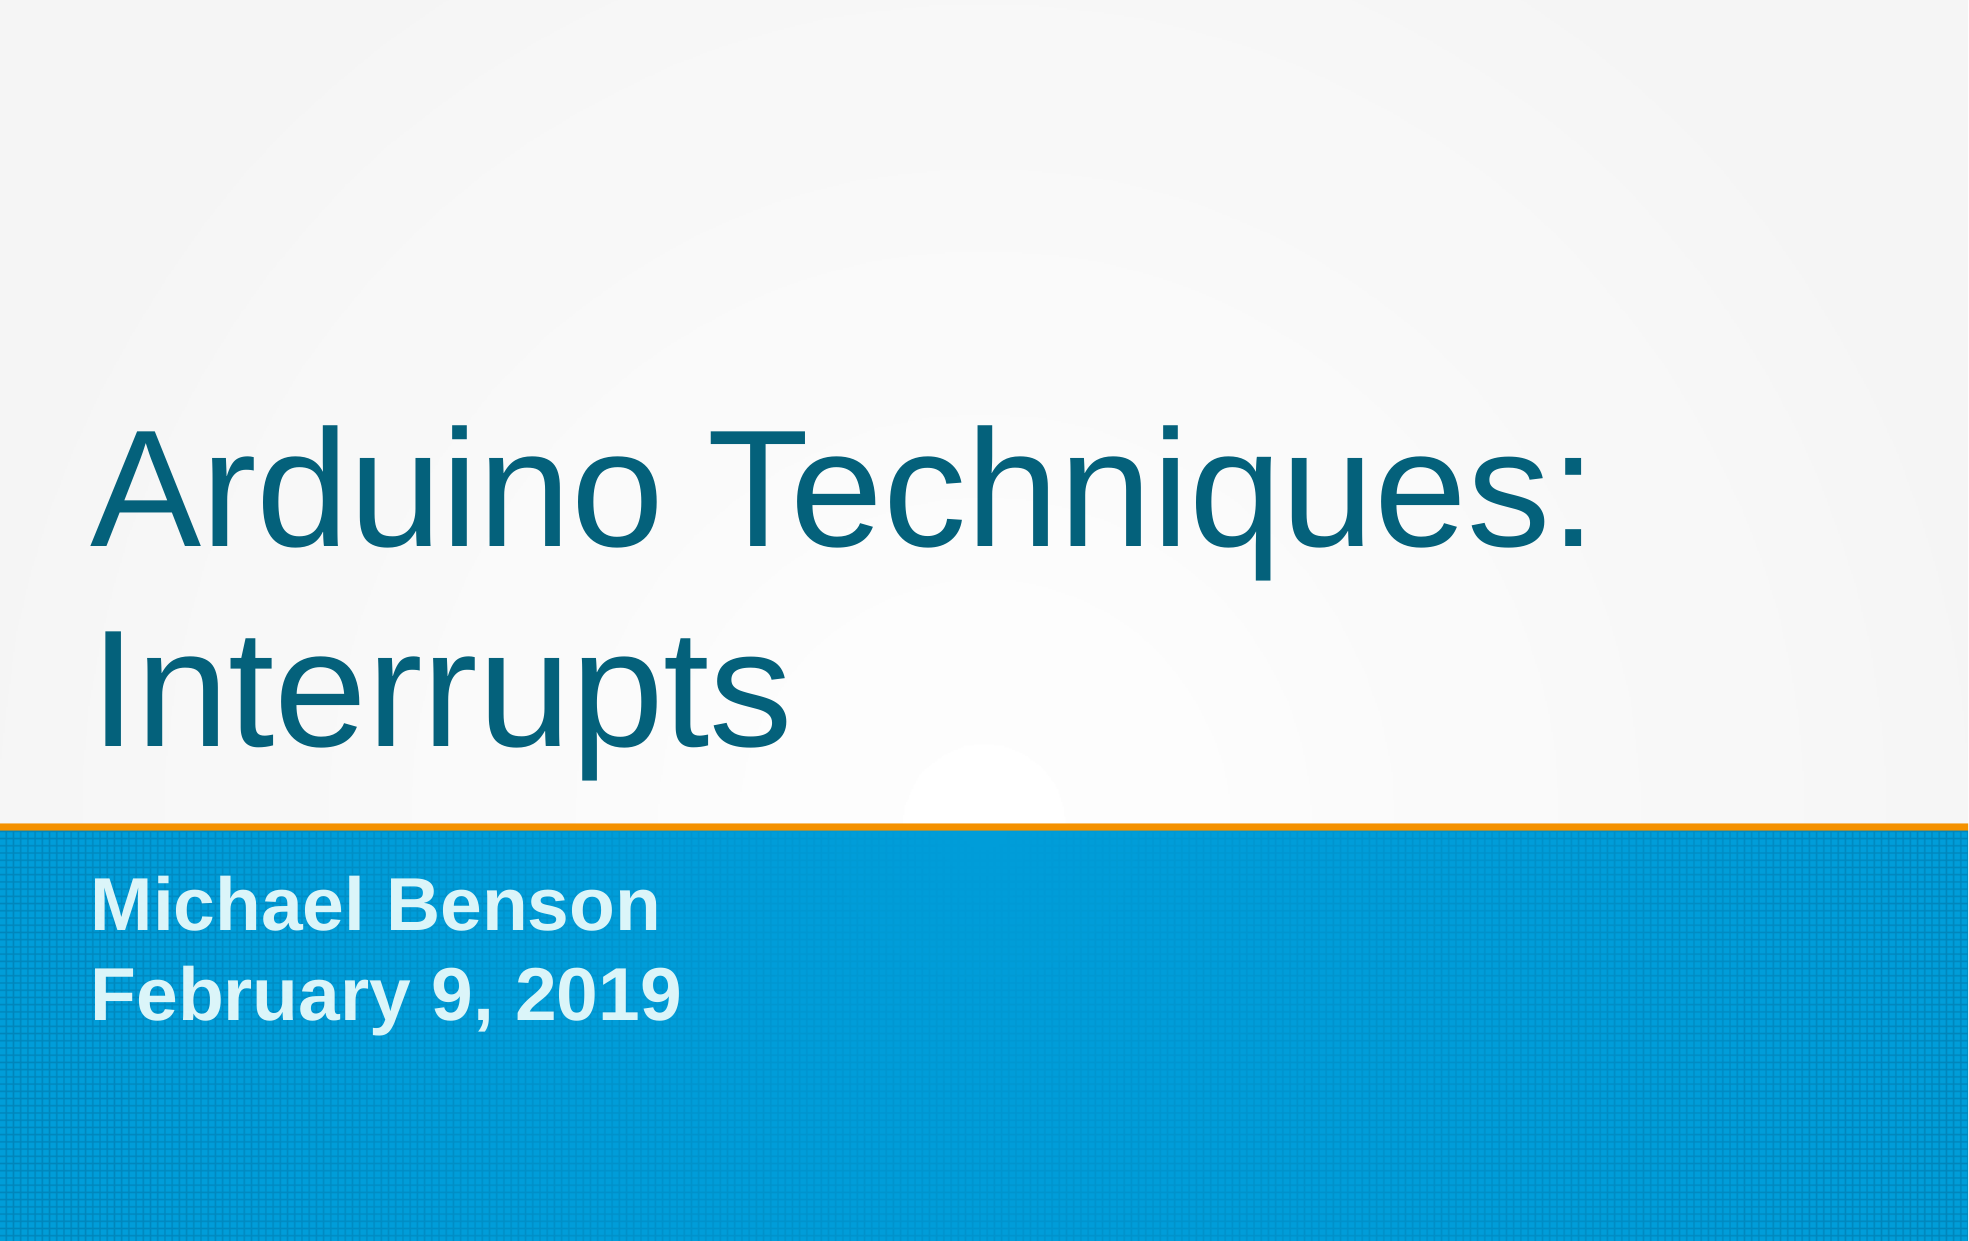

Arduino Techniques: Interrupts
Michael Benson
February 9, 2019